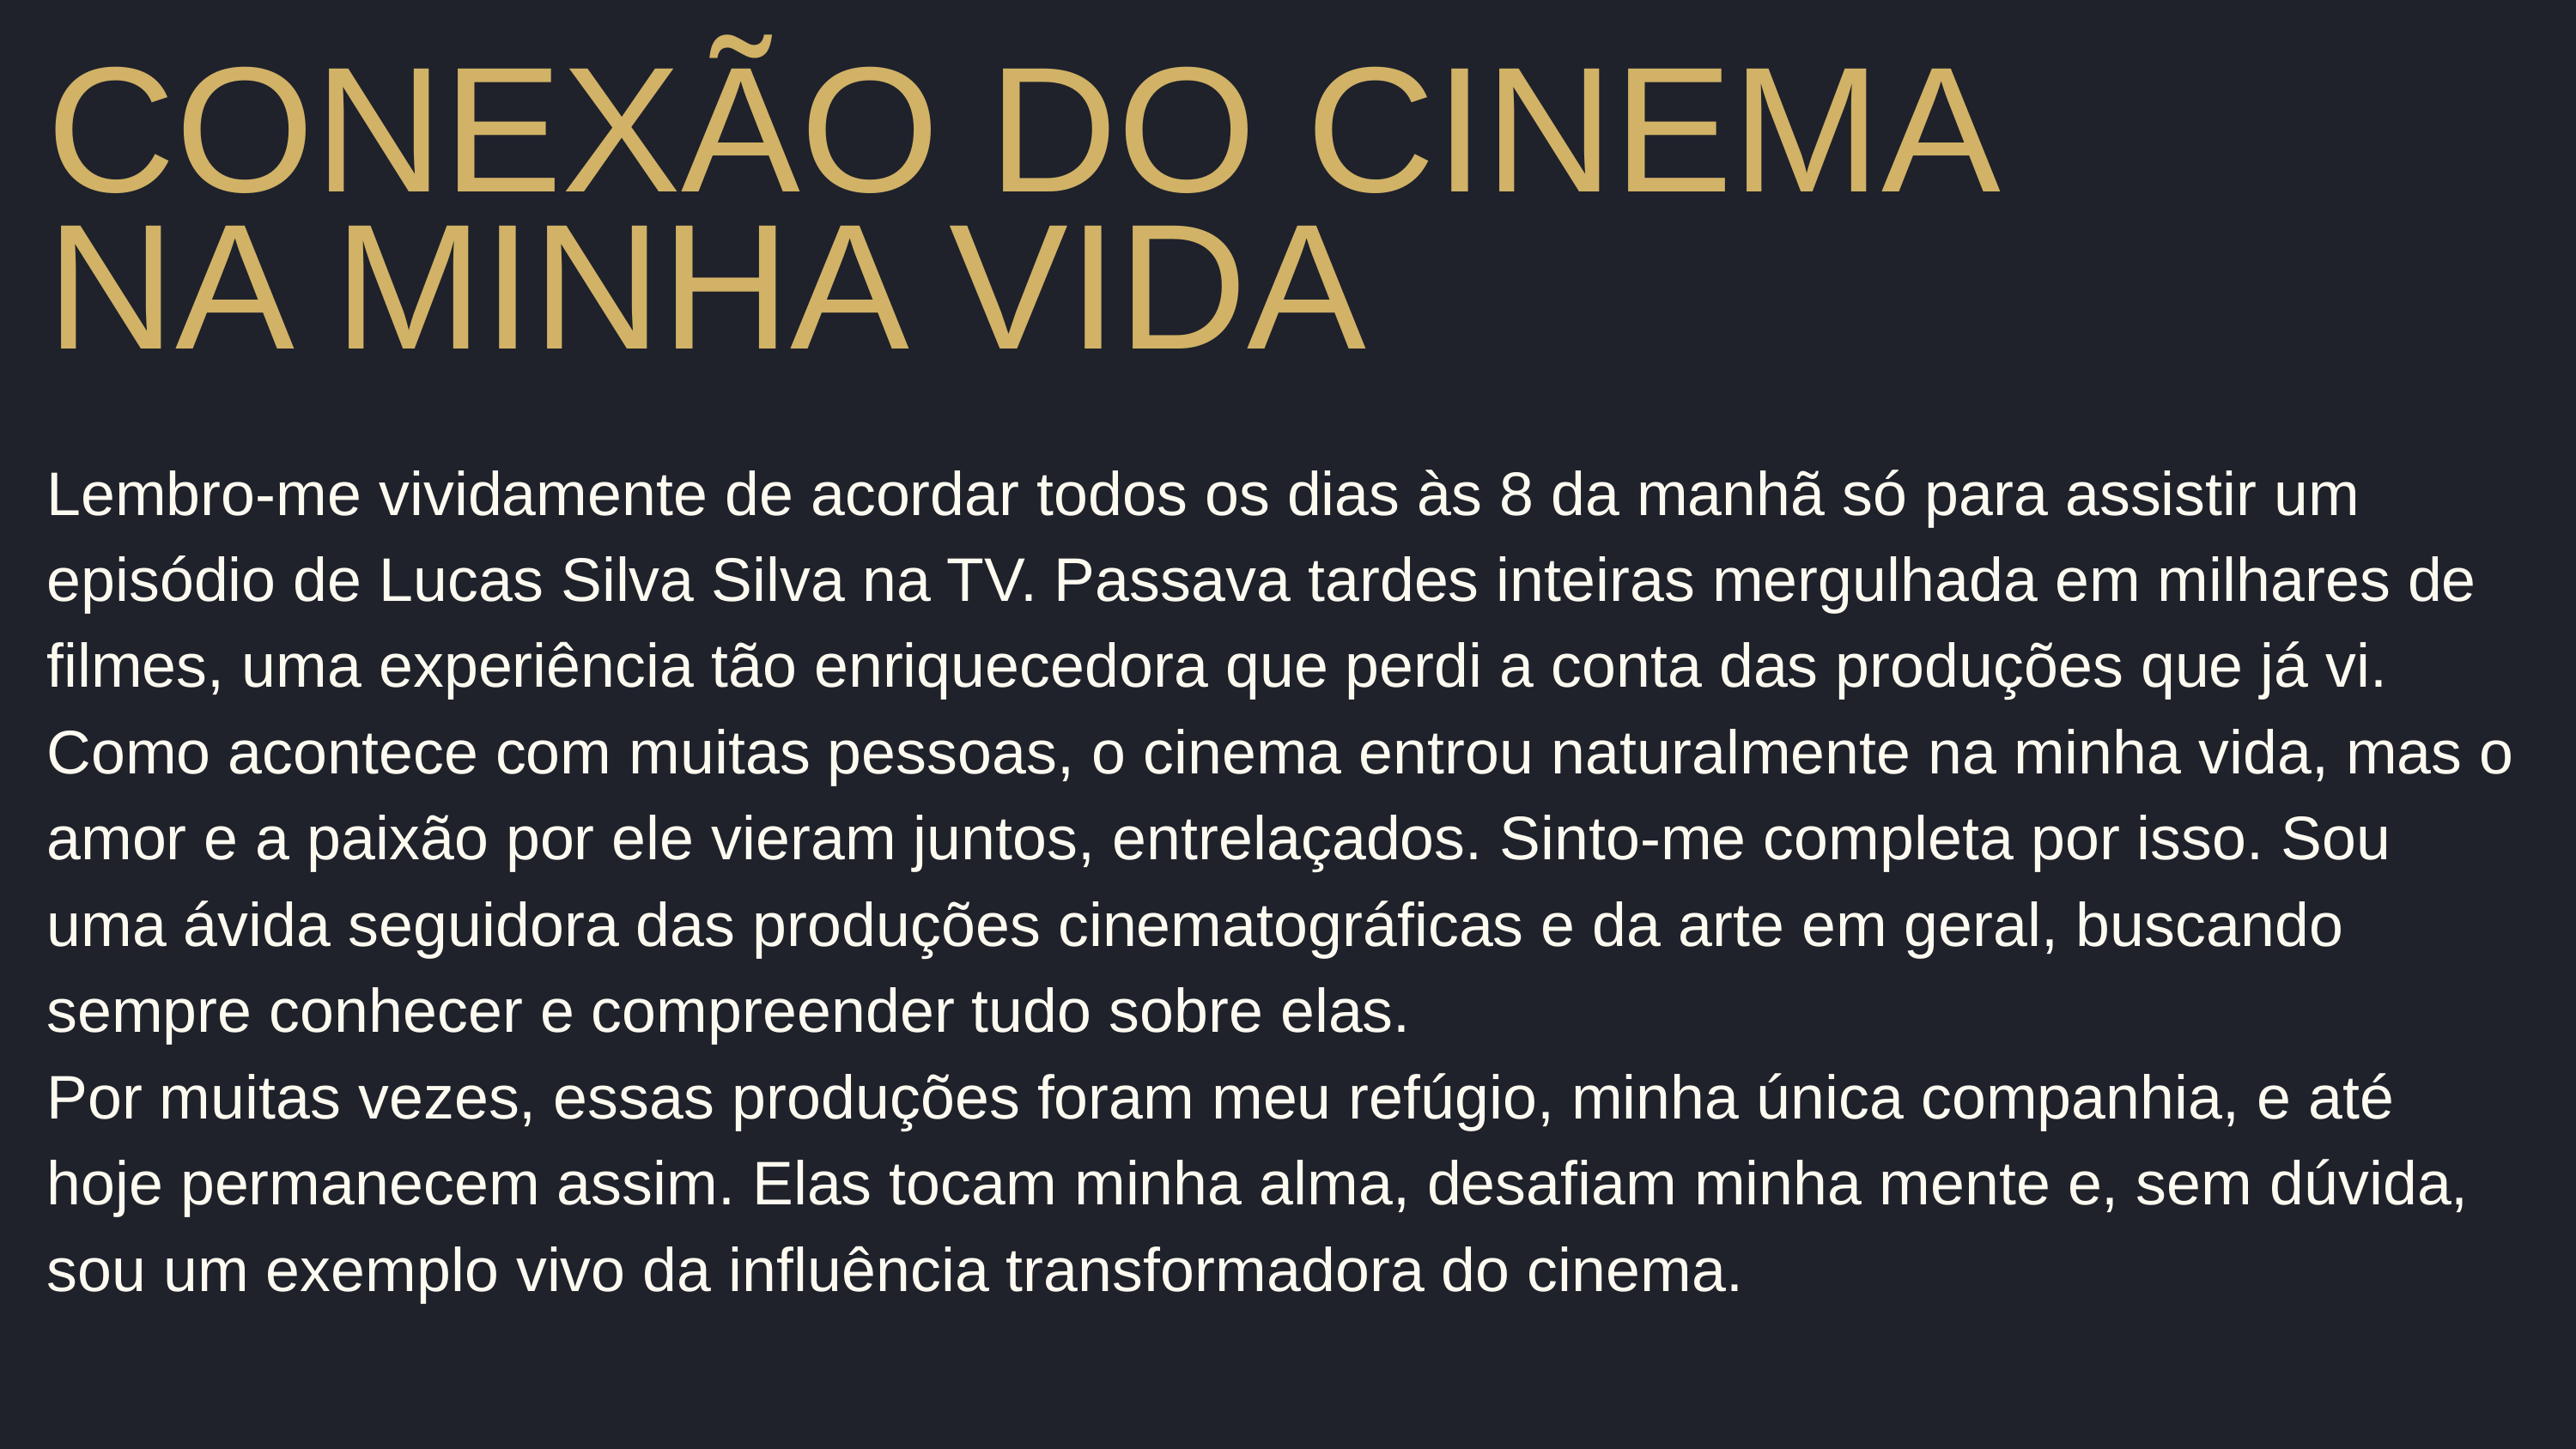

CONEXÃO DO CINEMA NA MINHA VIDA
Lembro-me vividamente de acordar todos os dias às 8 da manhã só para assistir um episódio de Lucas Silva Silva na TV. Passava tardes inteiras mergulhada em milhares de filmes, uma experiência tão enriquecedora que perdi a conta das produções que já vi. Como acontece com muitas pessoas, o cinema entrou naturalmente na minha vida, mas o amor e a paixão por ele vieram juntos, entrelaçados. Sinto-me completa por isso. Sou uma ávida seguidora das produções cinematográficas e da arte em geral, buscando sempre conhecer e compreender tudo sobre elas.
Por muitas vezes, essas produções foram meu refúgio, minha única companhia, e até hoje permanecem assim. Elas tocam minha alma, desafiam minha mente e, sem dúvida, sou um exemplo vivo da influência transformadora do cinema.